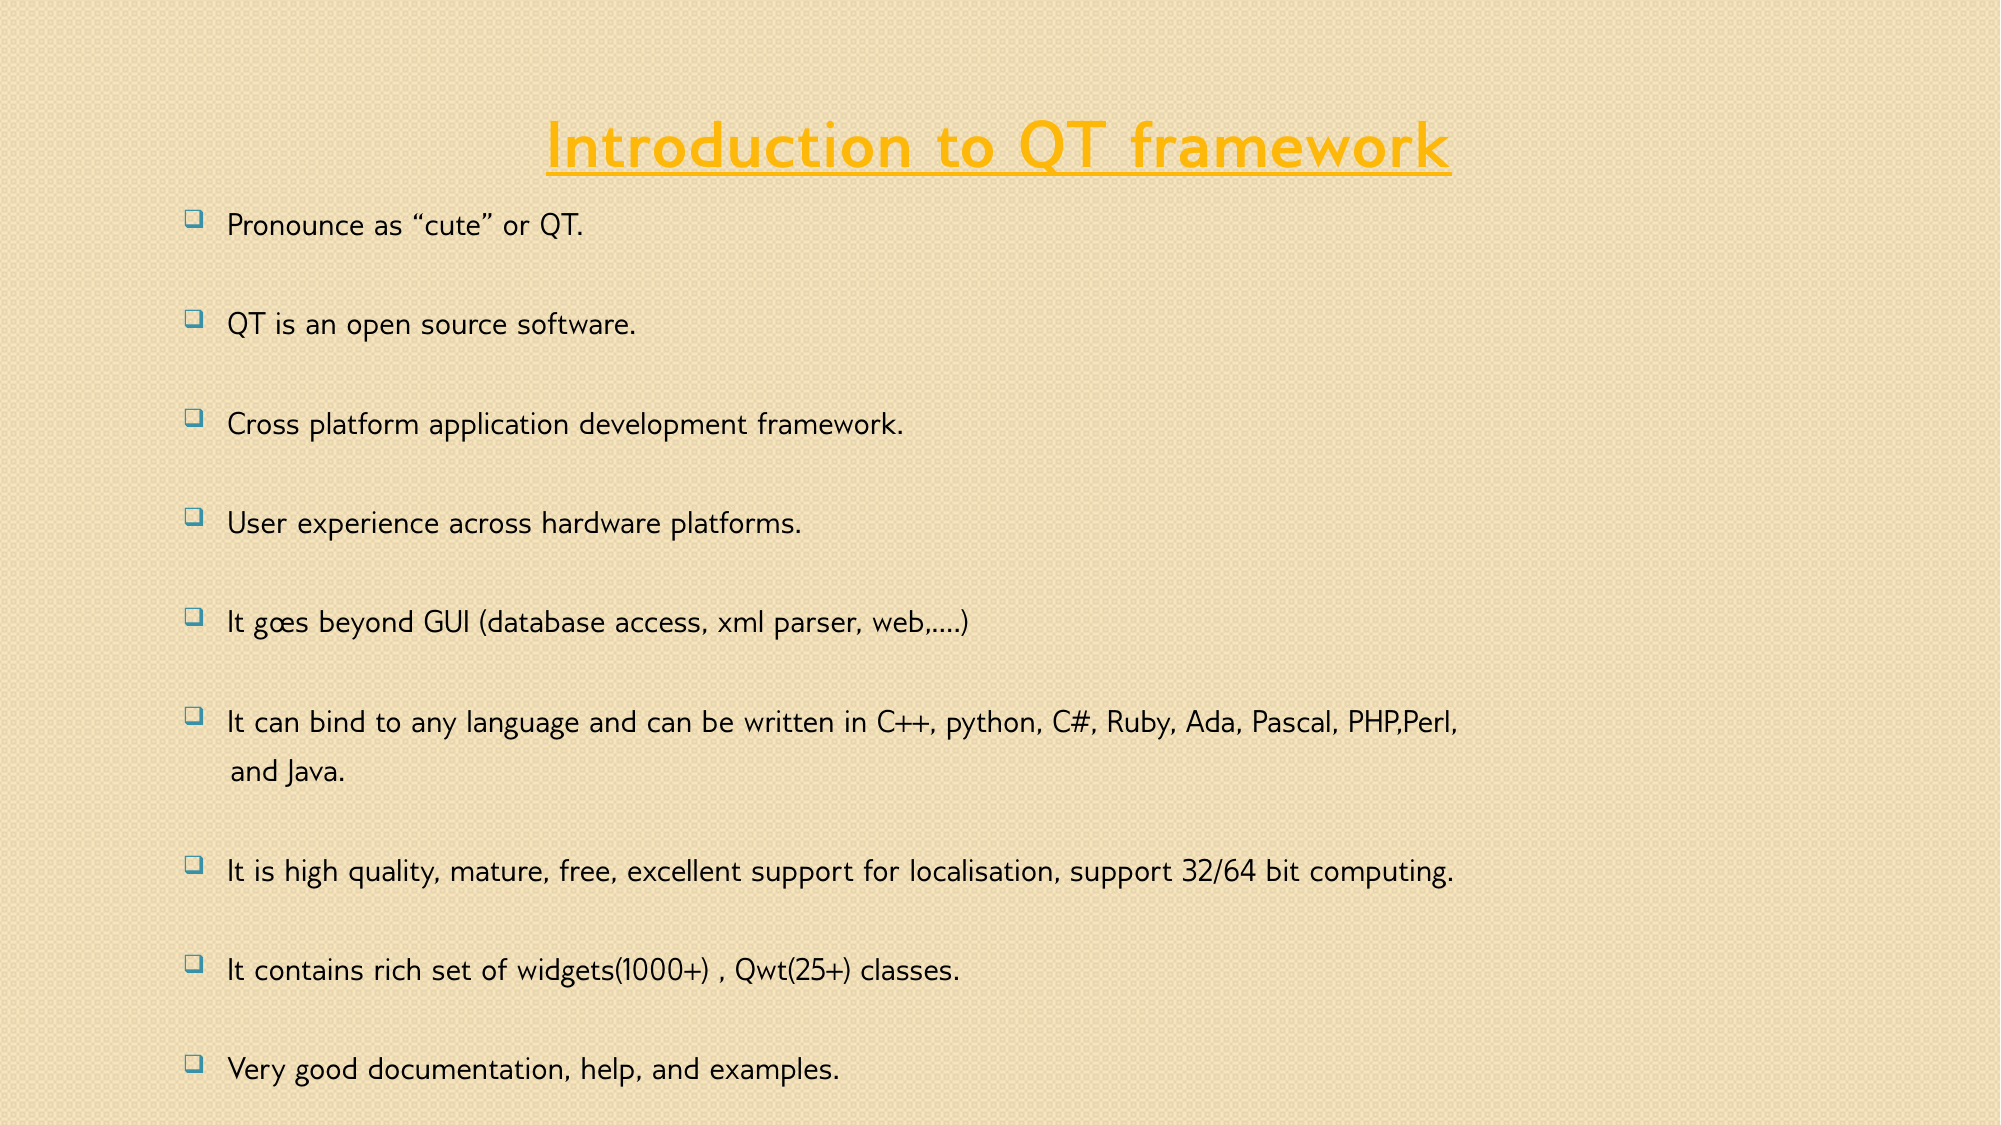

# Introduction to QT framework
Pronounce as “cute” or QT.

QT is an open source software.

Cross platform application development framework.

User experience across hardware platforms.

It goes beyond GUI (database access, xml parser, web,….)

It can bind to any language and can be written in C++, python, C#, Ruby, Ada, Pascal, PHP,Perl,
     and Java.

It is high quality, mature, free, excellent support for localisation, support 32/64 bit computing.

It contains rich set of widgets(1000+) , Qwt(25+) classes.

Very good documentation, help, and examples.